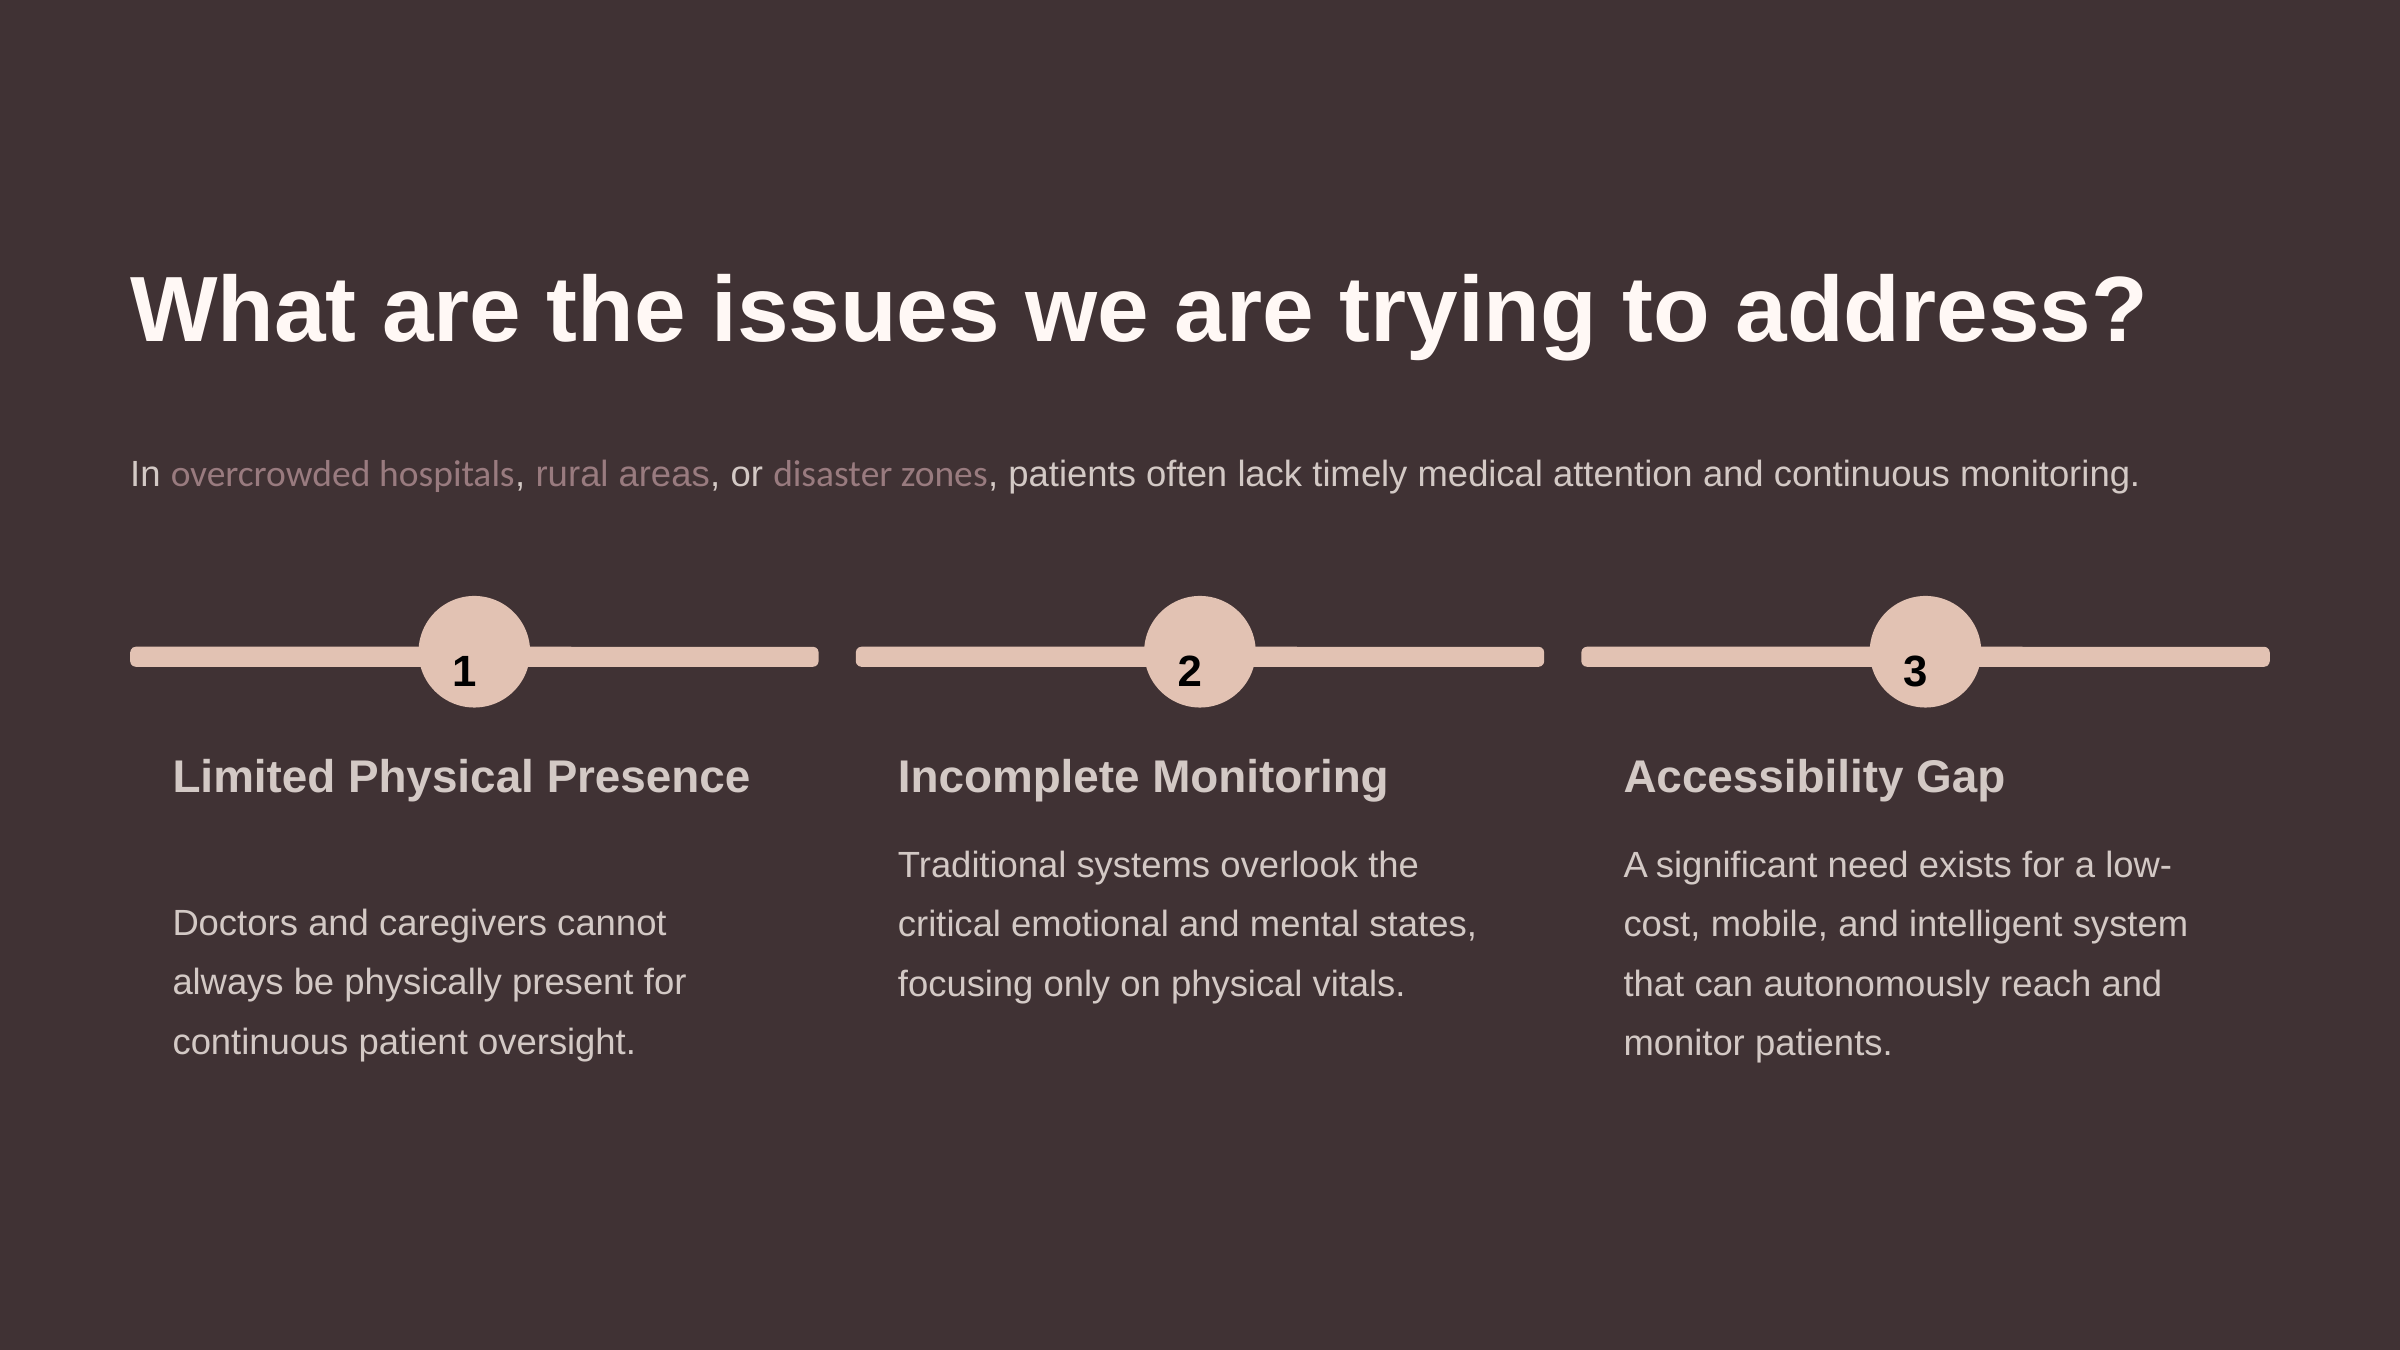

What are the issues we are trying to address?
In overcrowded hospitals, rural areas, or disaster zones, patients often lack timely medical attention and continuous monitoring.

1
2
3

Limited Physical Presence
Incomplete Monitoring
Accessibility Gap
Traditional systems overlook the critical emotional and mental states, focusing only on physical vitals.
A significant need exists for a low-cost, mobile, and intelligent system that can autonomously reach and monitor patients.
Doctors and caregivers cannot always be physically present for continuous patient oversight.